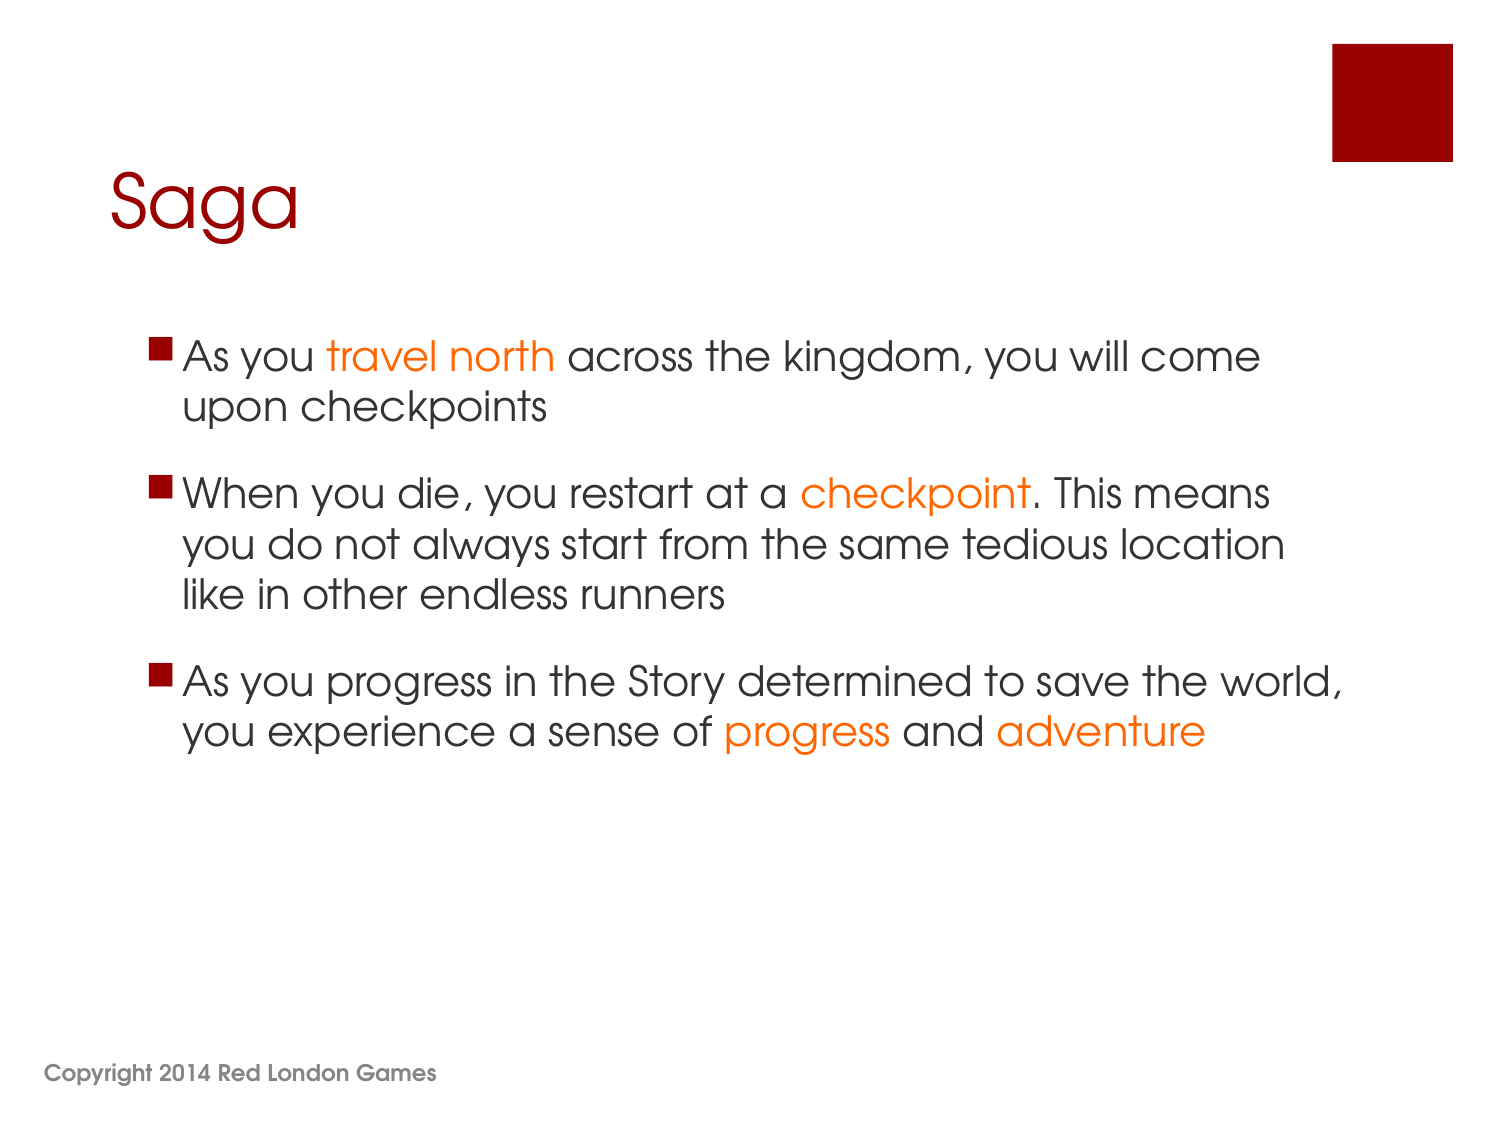

# Saga
As you travel north across the kingdom, you will come upon checkpoints
When you die, you restart at a checkpoint. This means you do not always start from the same tedious location like in other endless runners
As you progress in the Story determined to save the world, you experience a sense of progress and adventure
Copyright 2014 Red London Games